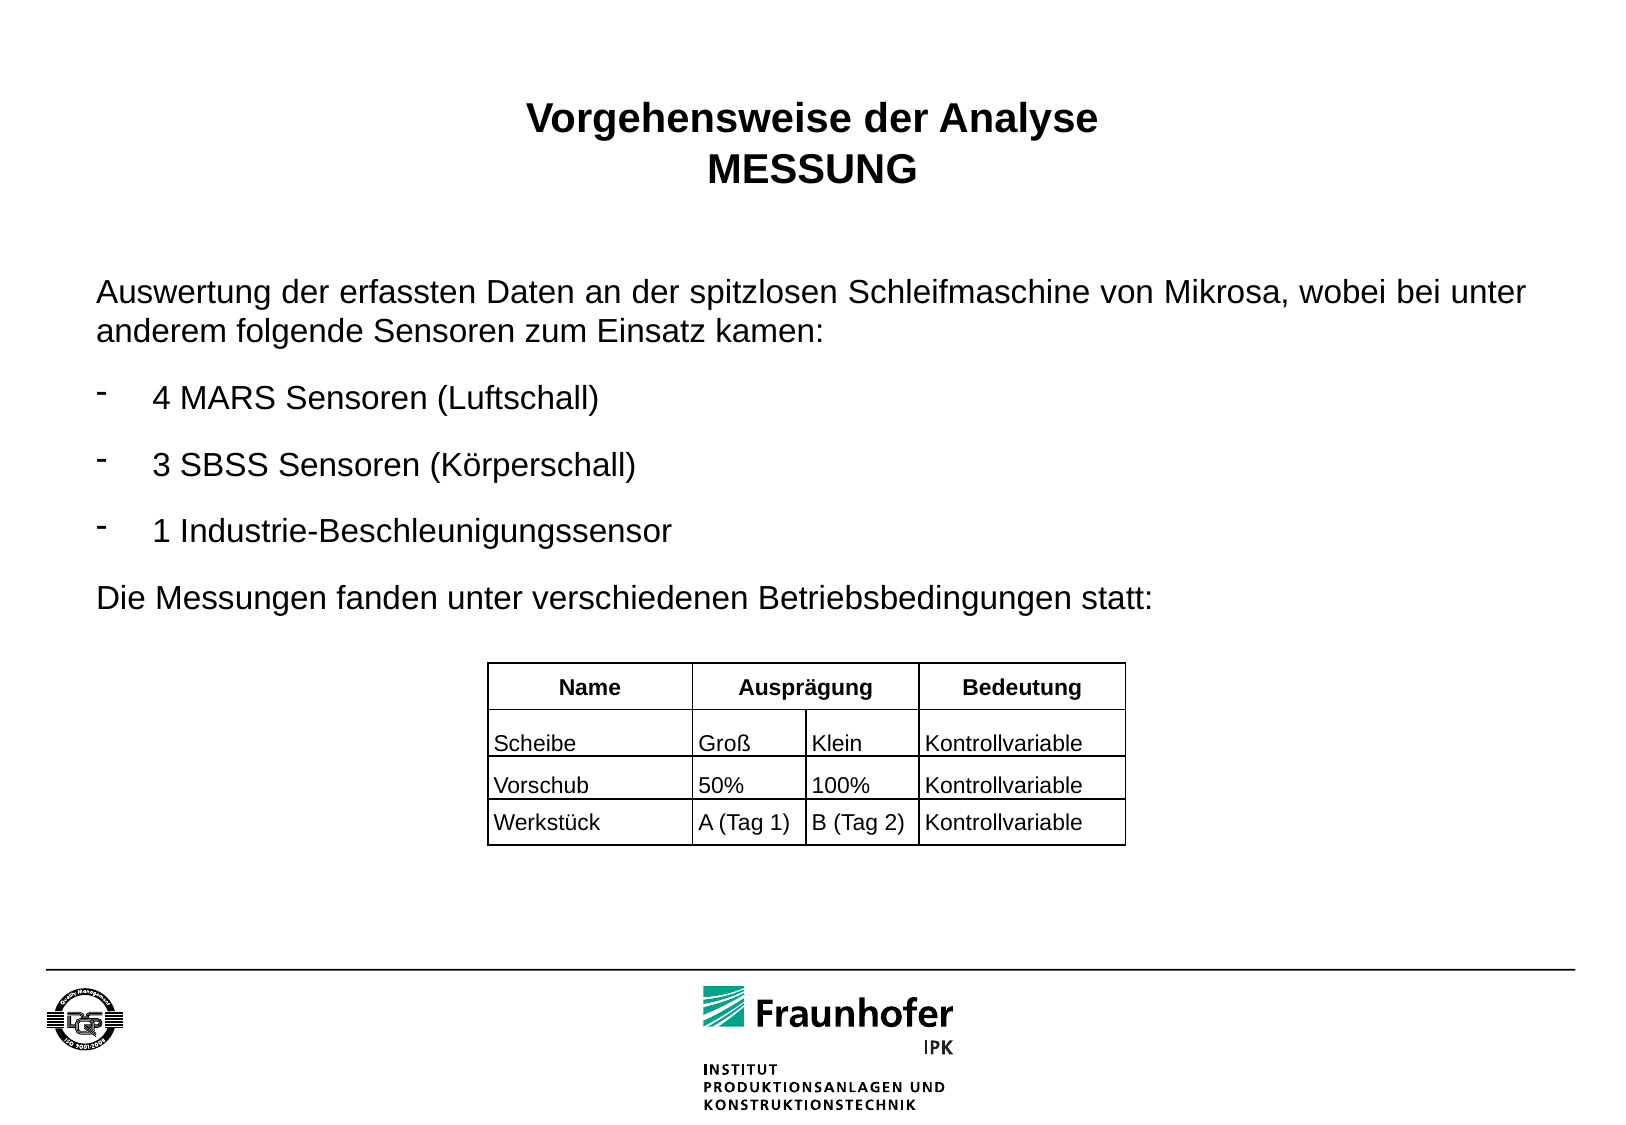

# Vorgehensweise der Analyse MESSUNG
Auswertung der erfassten Daten an der spitzlosen Schleifmaschine von Mikrosa, wobei bei unter anderem folgende Sensoren zum Einsatz kamen:
4 MARS Sensoren (Luftschall)
3 SBSS Sensoren (Körperschall)
1 Industrie-Beschleunigungssensor
Die Messungen fanden unter verschiedenen Betriebsbedingungen statt:

| Name | Ausprägung |  | Bedeutung |
| --- | --- | --- | --- |
| Scheibe | Groß | Klein | Kontrollvariable |
| Vorschub | 50% | 100% | Kontrollvariable |
| Werkstück | A (Tag 1) | B (Tag 2) | Kontrollvariable |